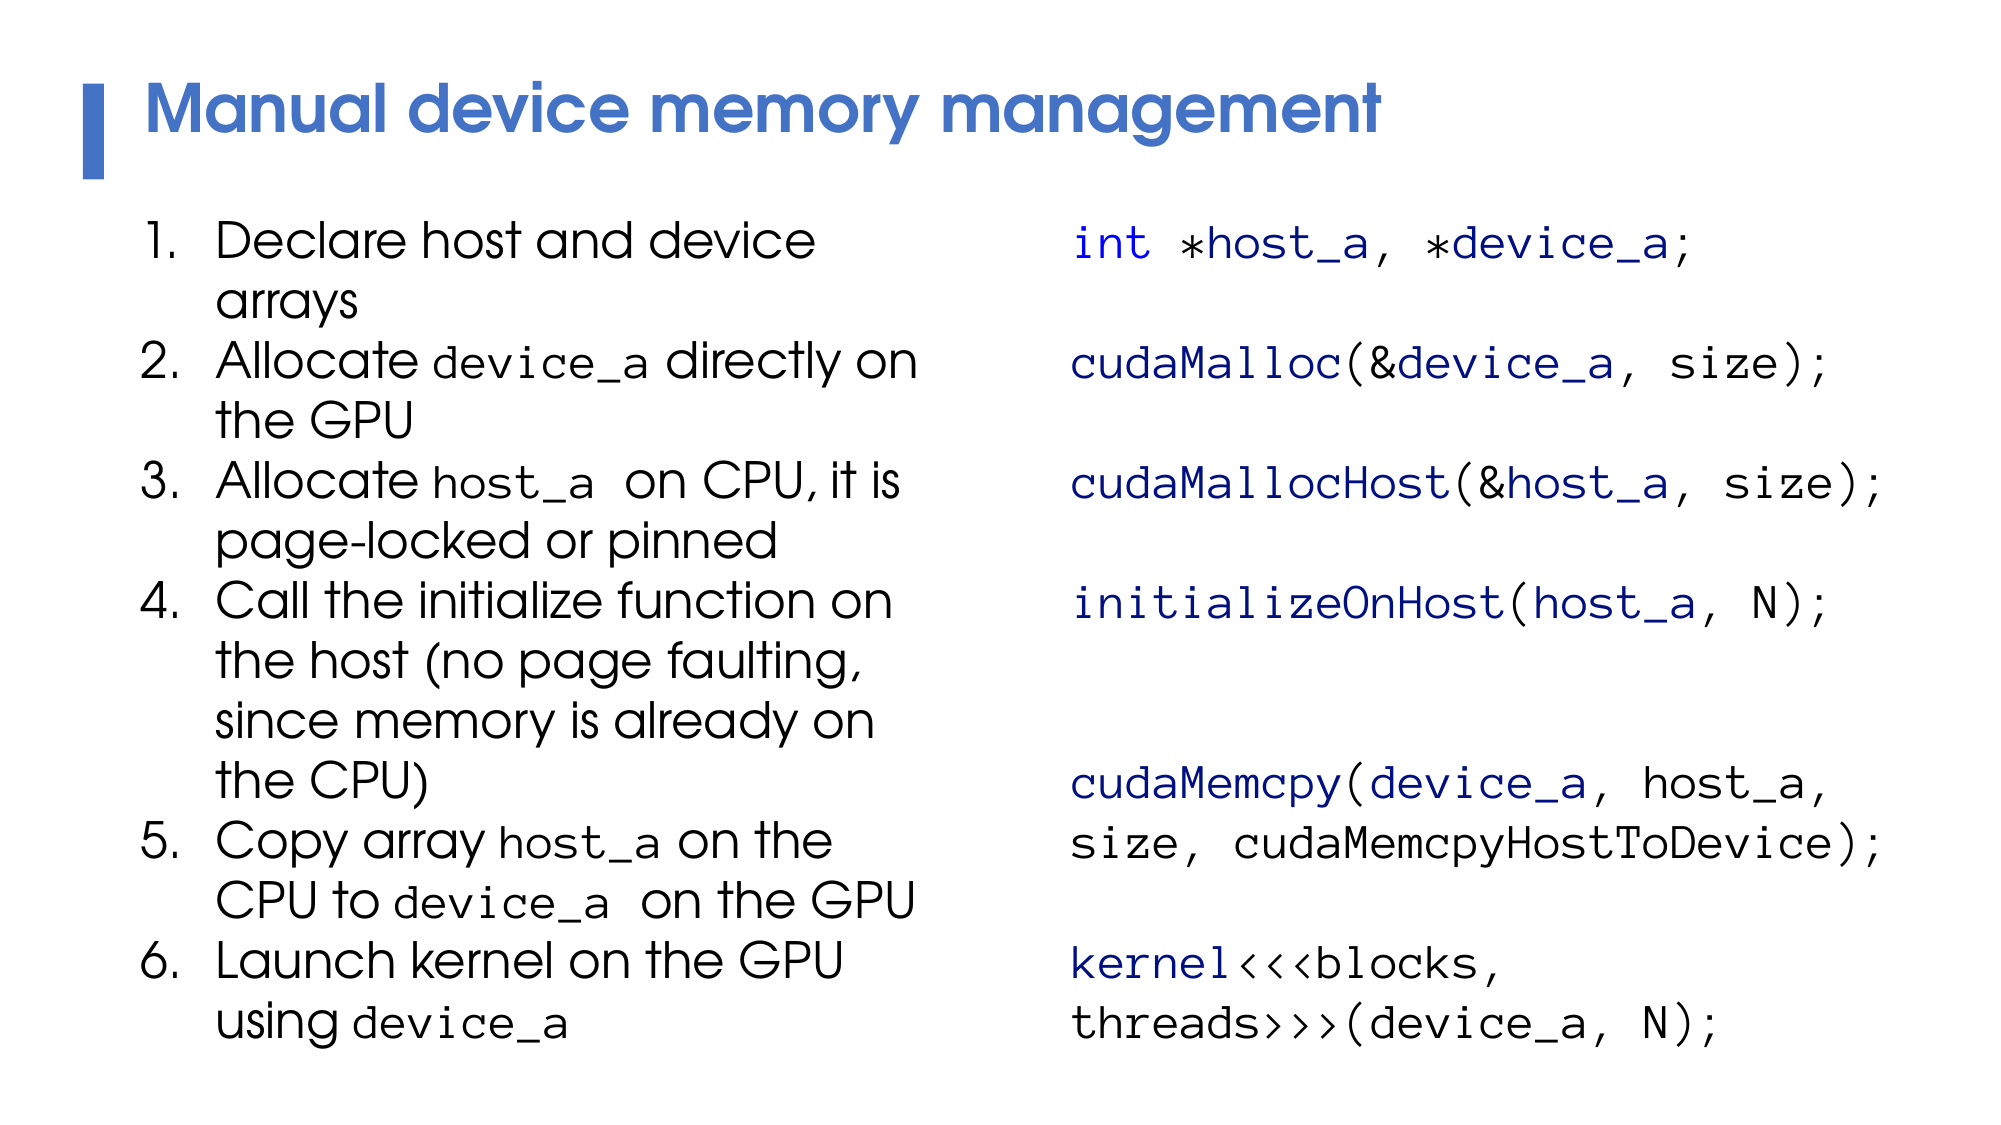

Manual device memory management

Declare host and device arrays
Allocate device_a directly on the GPU
Allocate host_a on CPU, it is page-locked or pinned
Call the initialize function on the host (no page faulting, since memory is already on the CPU)
Copy array host_a on the CPU to device_a on the GPU
Launch kernel on the GPU using device_a
int *host_a, *device_a;

cudaMalloc(&device_a, size);

cudaMallocHost(&host_a, size);
initializeOnHost(host_a, N);

cudaMemcpy(device_a, host_a, size, cudaMemcpyHostToDevice);
kernel<<<blocks, threads>>>(device_a, N);